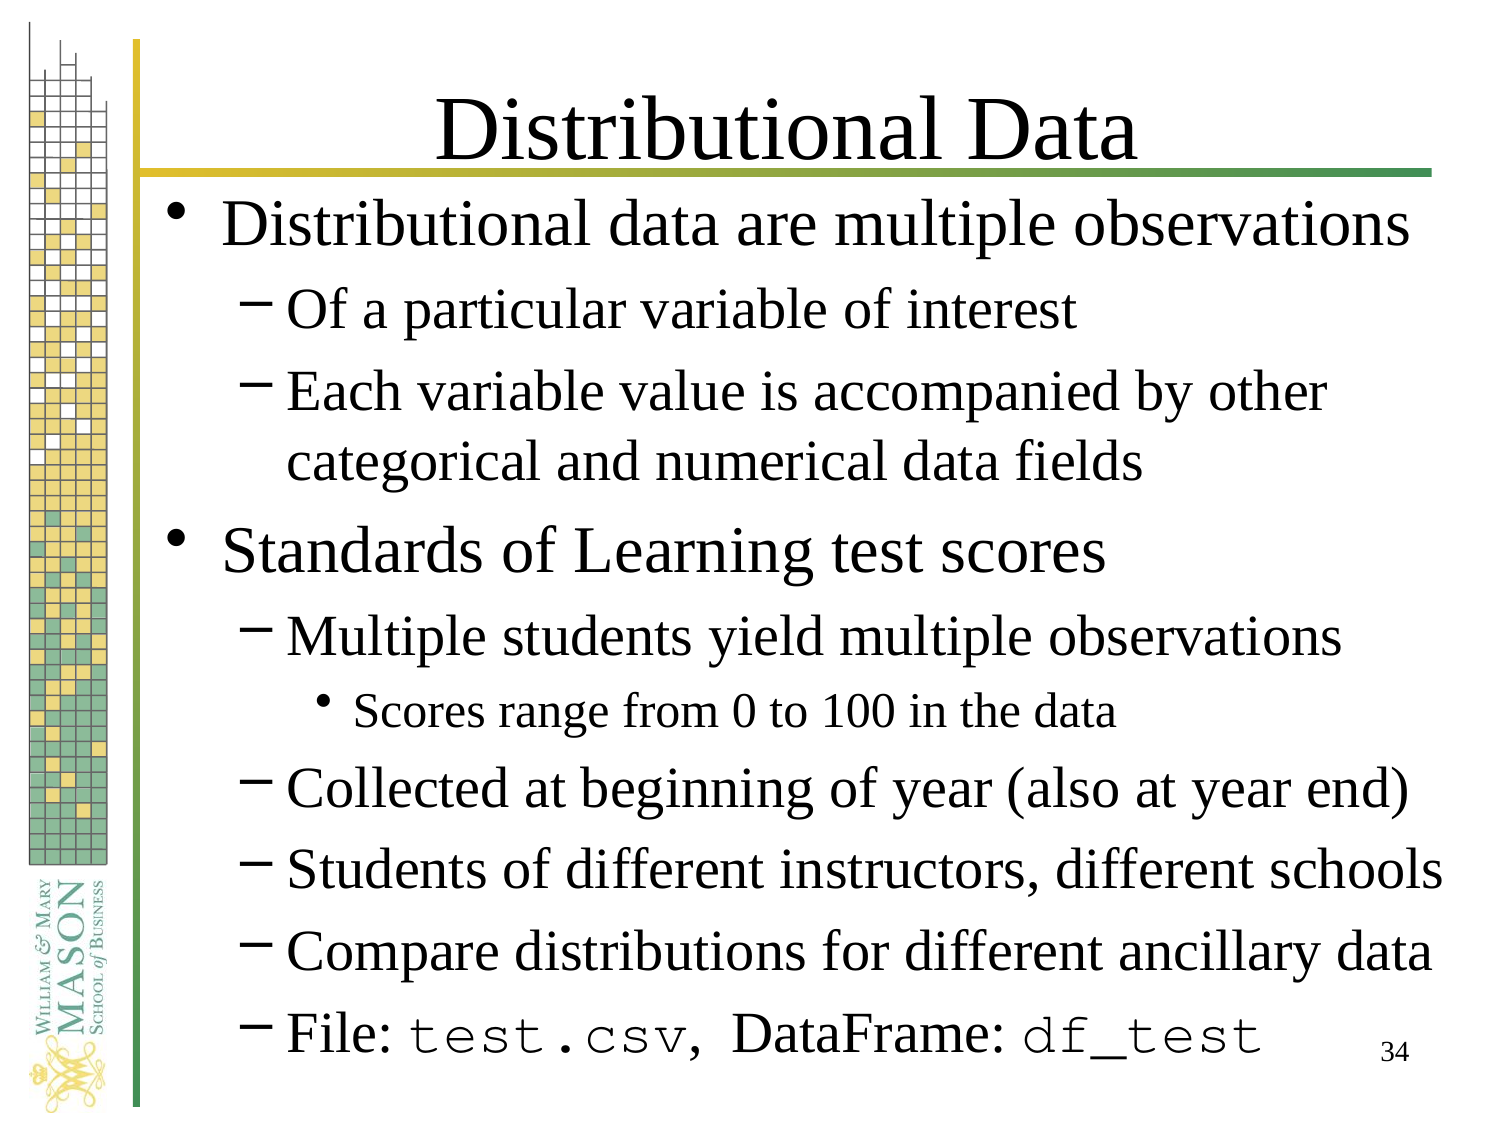

# Distributional Data
Distributional data are multiple observations
Of a particular variable of interest
Each variable value is accompanied by other categorical and numerical data fields
Standards of Learning test scores
Multiple students yield multiple observations
Scores range from 0 to 100 in the data
Collected at beginning of year (also at year end)
Students of different instructors, different schools
Compare distributions for different ancillary data
File: test.csv,  DataFrame: df_test
34